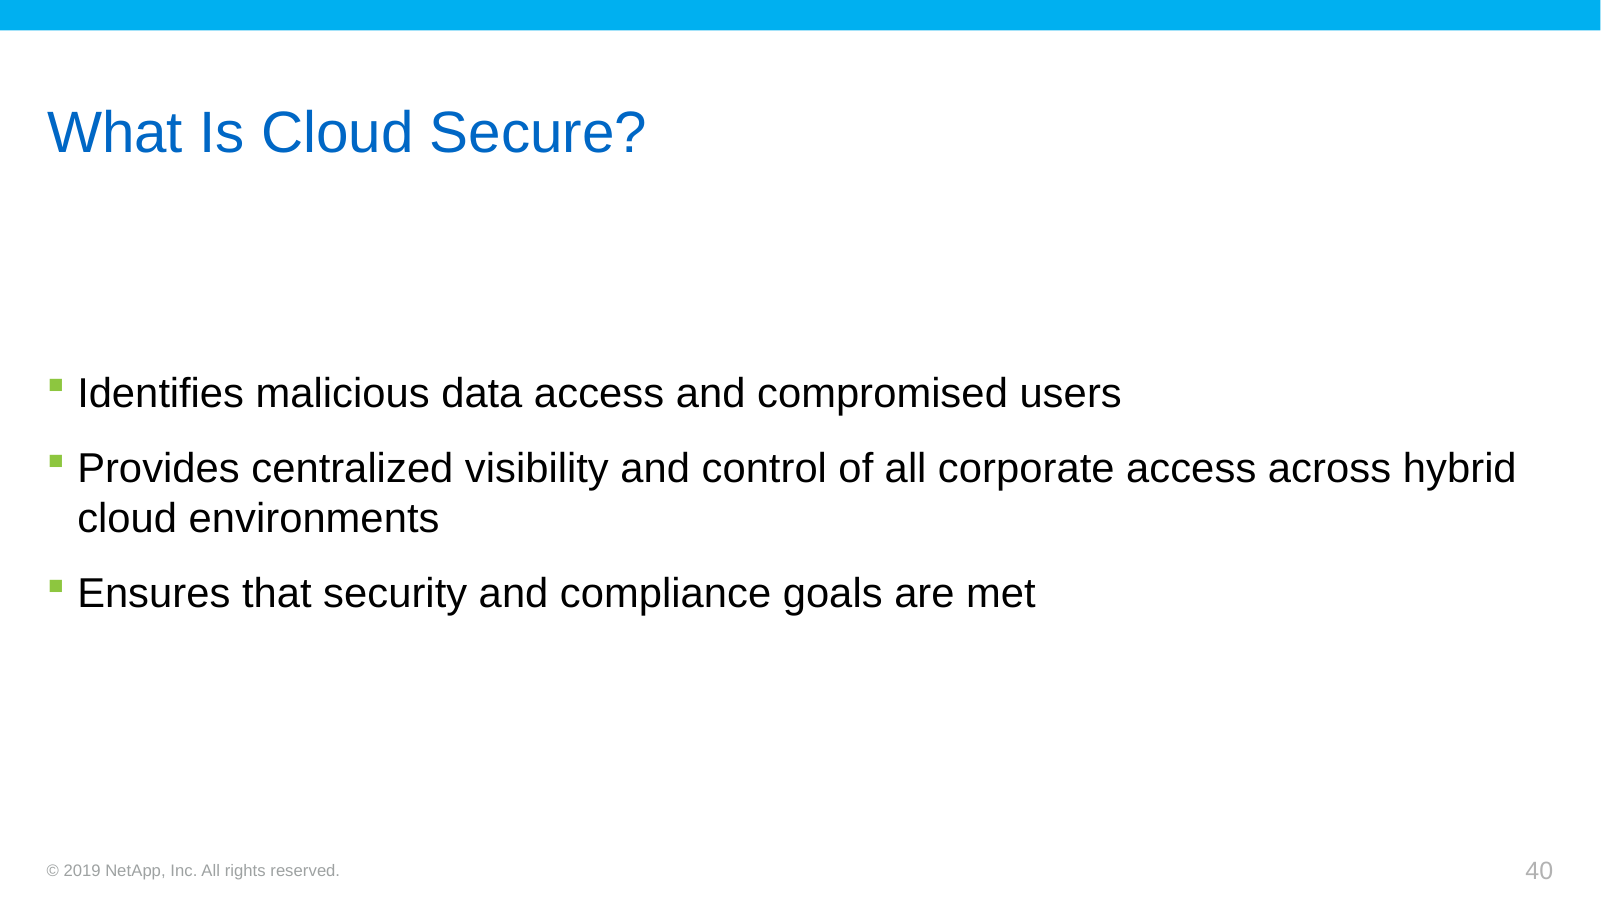

# What Is Cloud Secure?

Identifies malicious data access and compromised users
Provides centralized visibility and control of all corporate access across hybrid cloud environments
Ensures that security and compliance goals are met

© 2019 NetApp, Inc. All rights reserved.

40